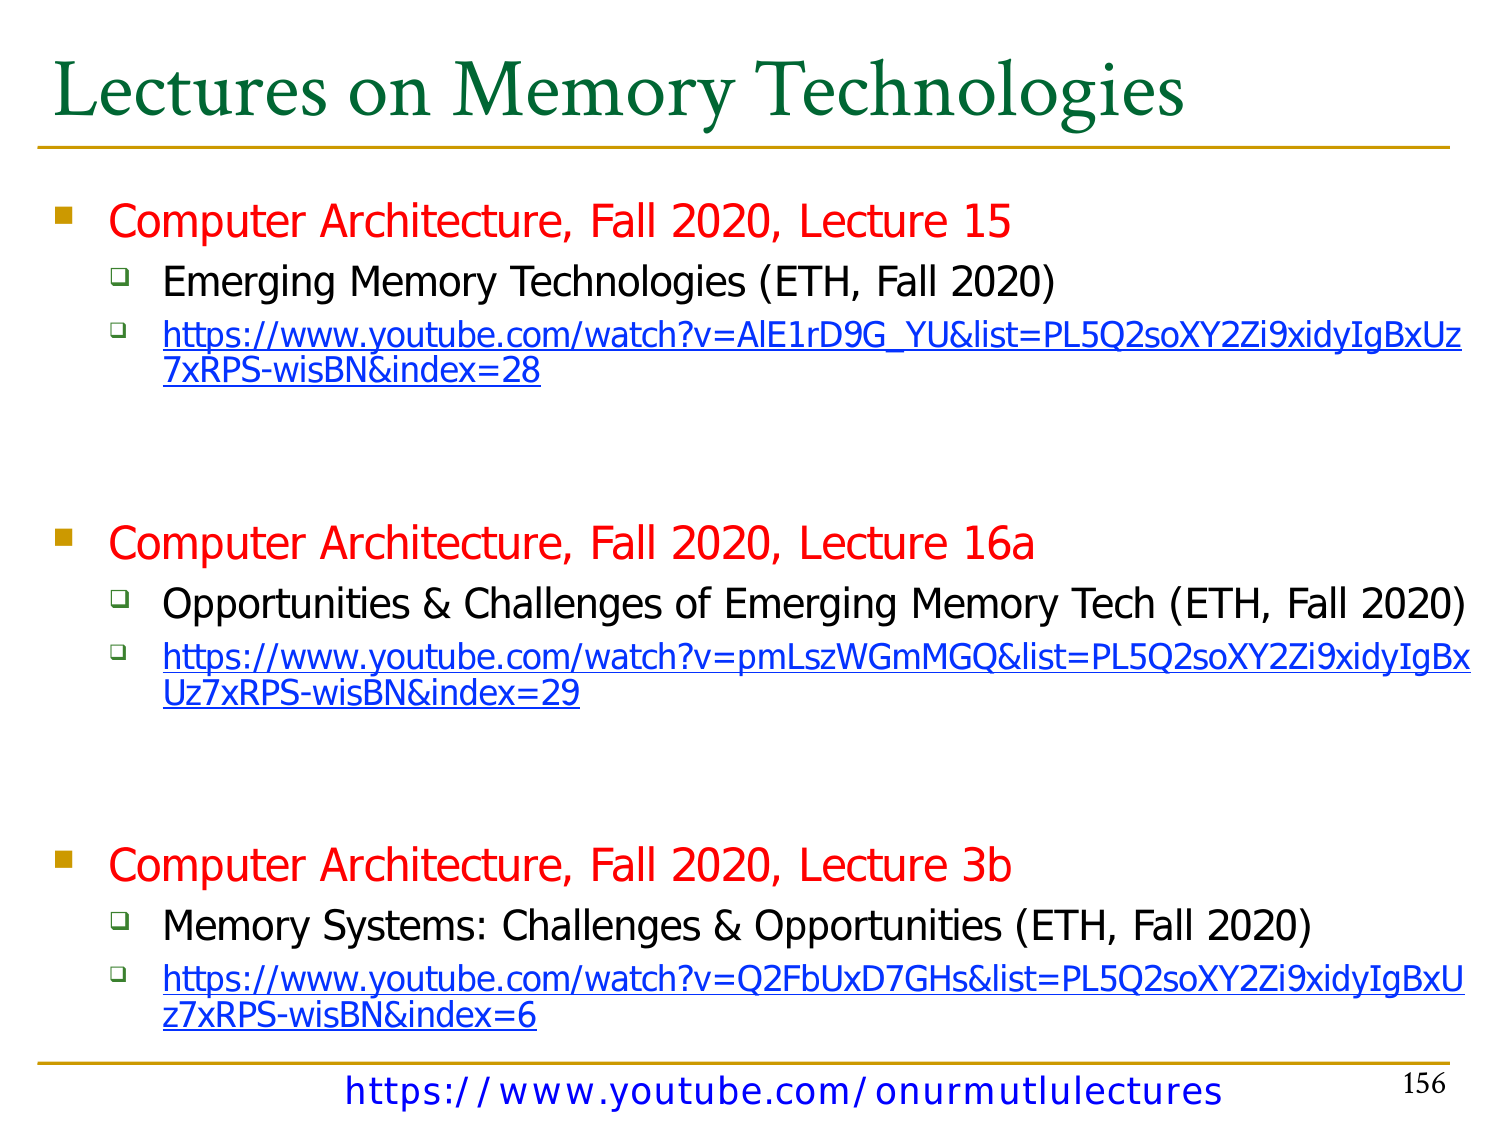

# Lectures on Memory Technologies

Computer Architecture, Fall 2020, Lecture 15
Emerging Memory Technologies (ETH, Fall 2020)
https://www.youtube.com/watch?v=AlE1rD9G_YU&list=PL5Q2soXY2Zi9xidyIgBxUz7xRPS-wisBN&index=28

Computer Architecture, Fall 2020, Lecture 16a
Opportunities & Challenges of Emerging Memory Tech (ETH, Fall 2020)
https://www.youtube.com/watch?v=pmLszWGmMGQ&list=PL5Q2soXY2Zi9xidyIgBxUz7xRPS-wisBN&index=29

Computer Architecture, Fall 2020, Lecture 3b
Memory Systems: Challenges & Opportunities (ETH, Fall 2020)
https://www.youtube.com/watch?v=Q2FbUxD7GHs&list=PL5Q2soXY2Zi9xidyIgBxUz7xRPS-wisBN&index=6
156
https://www.youtube.com/onurmutlulectures